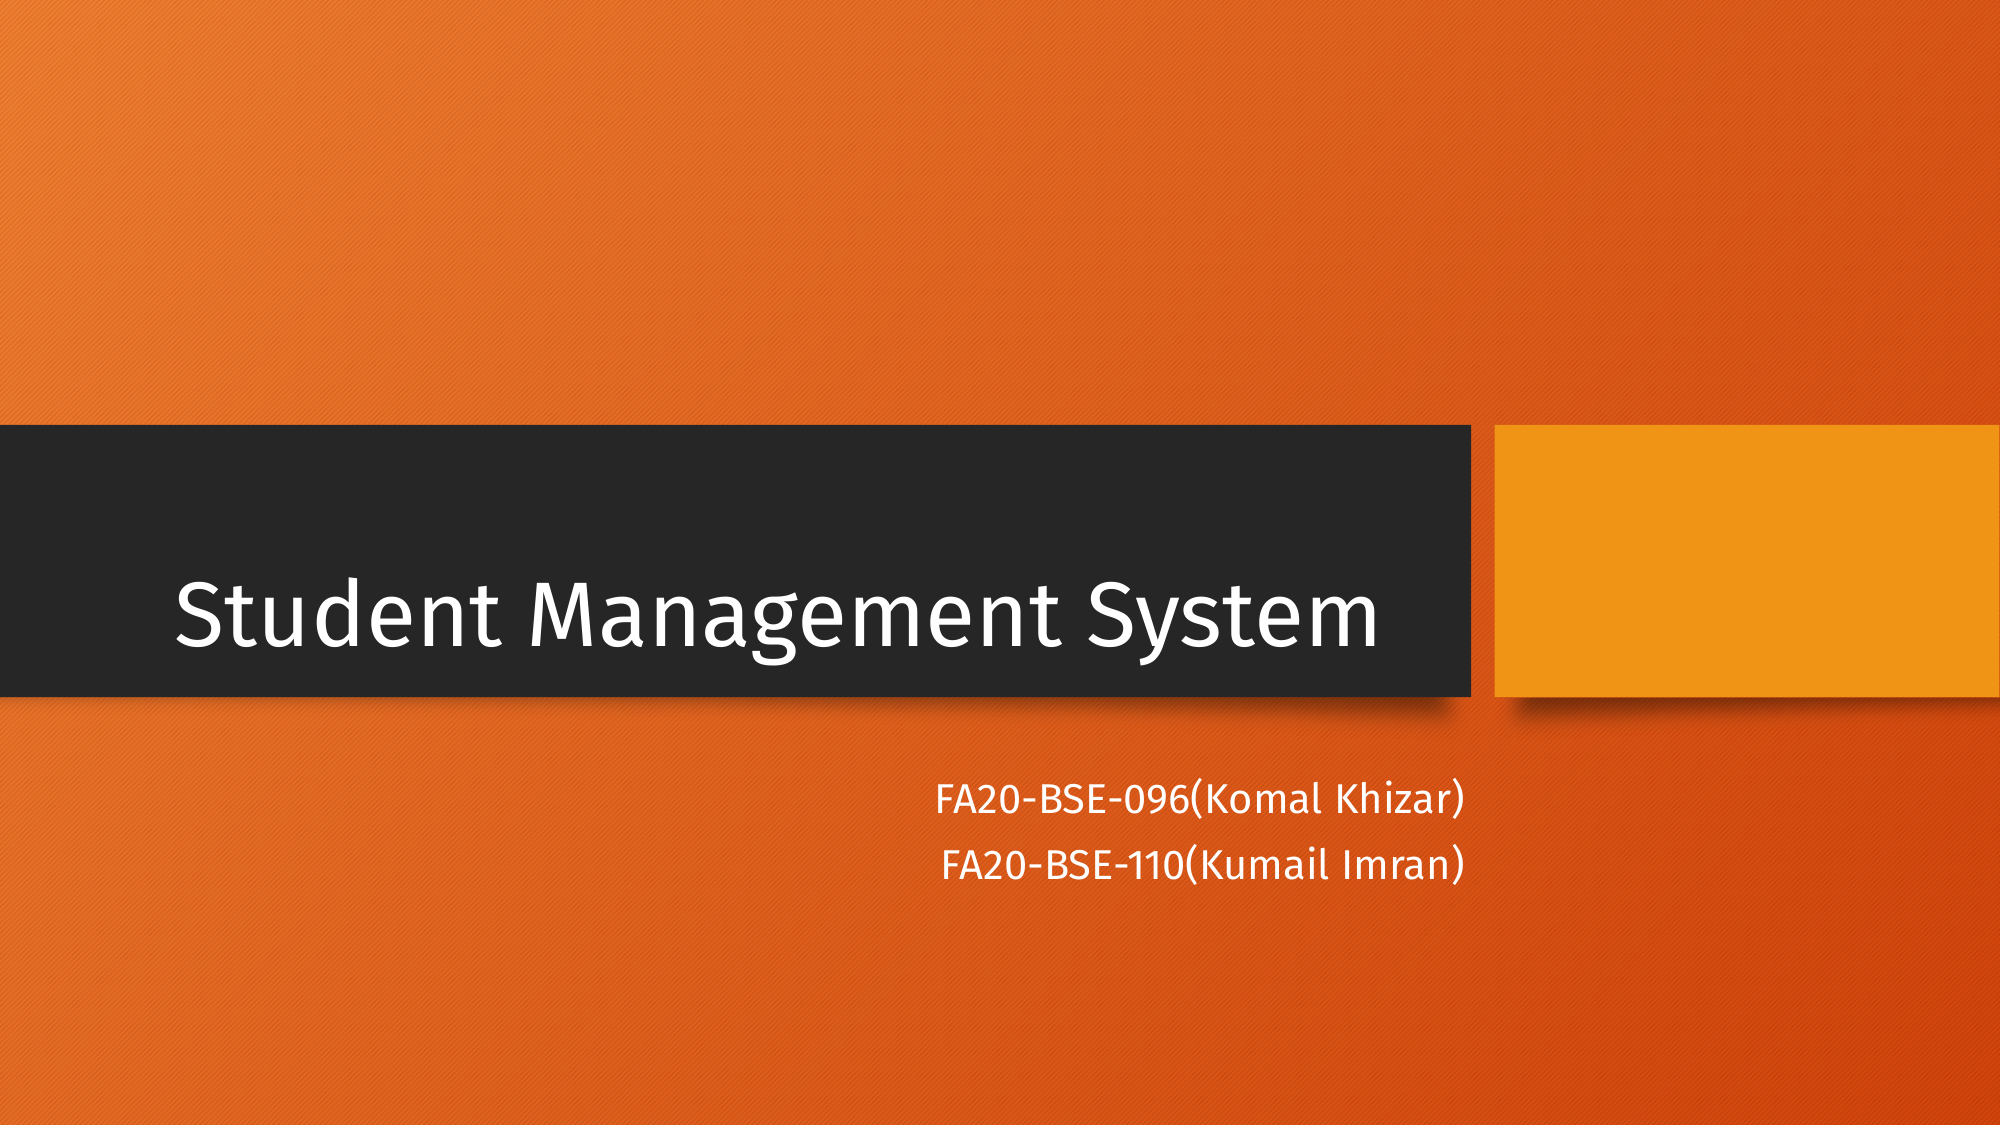

# Student Management System
FA20-BSE-096(Komal Khizar)
FA20-BSE-110(Kumail Imran)